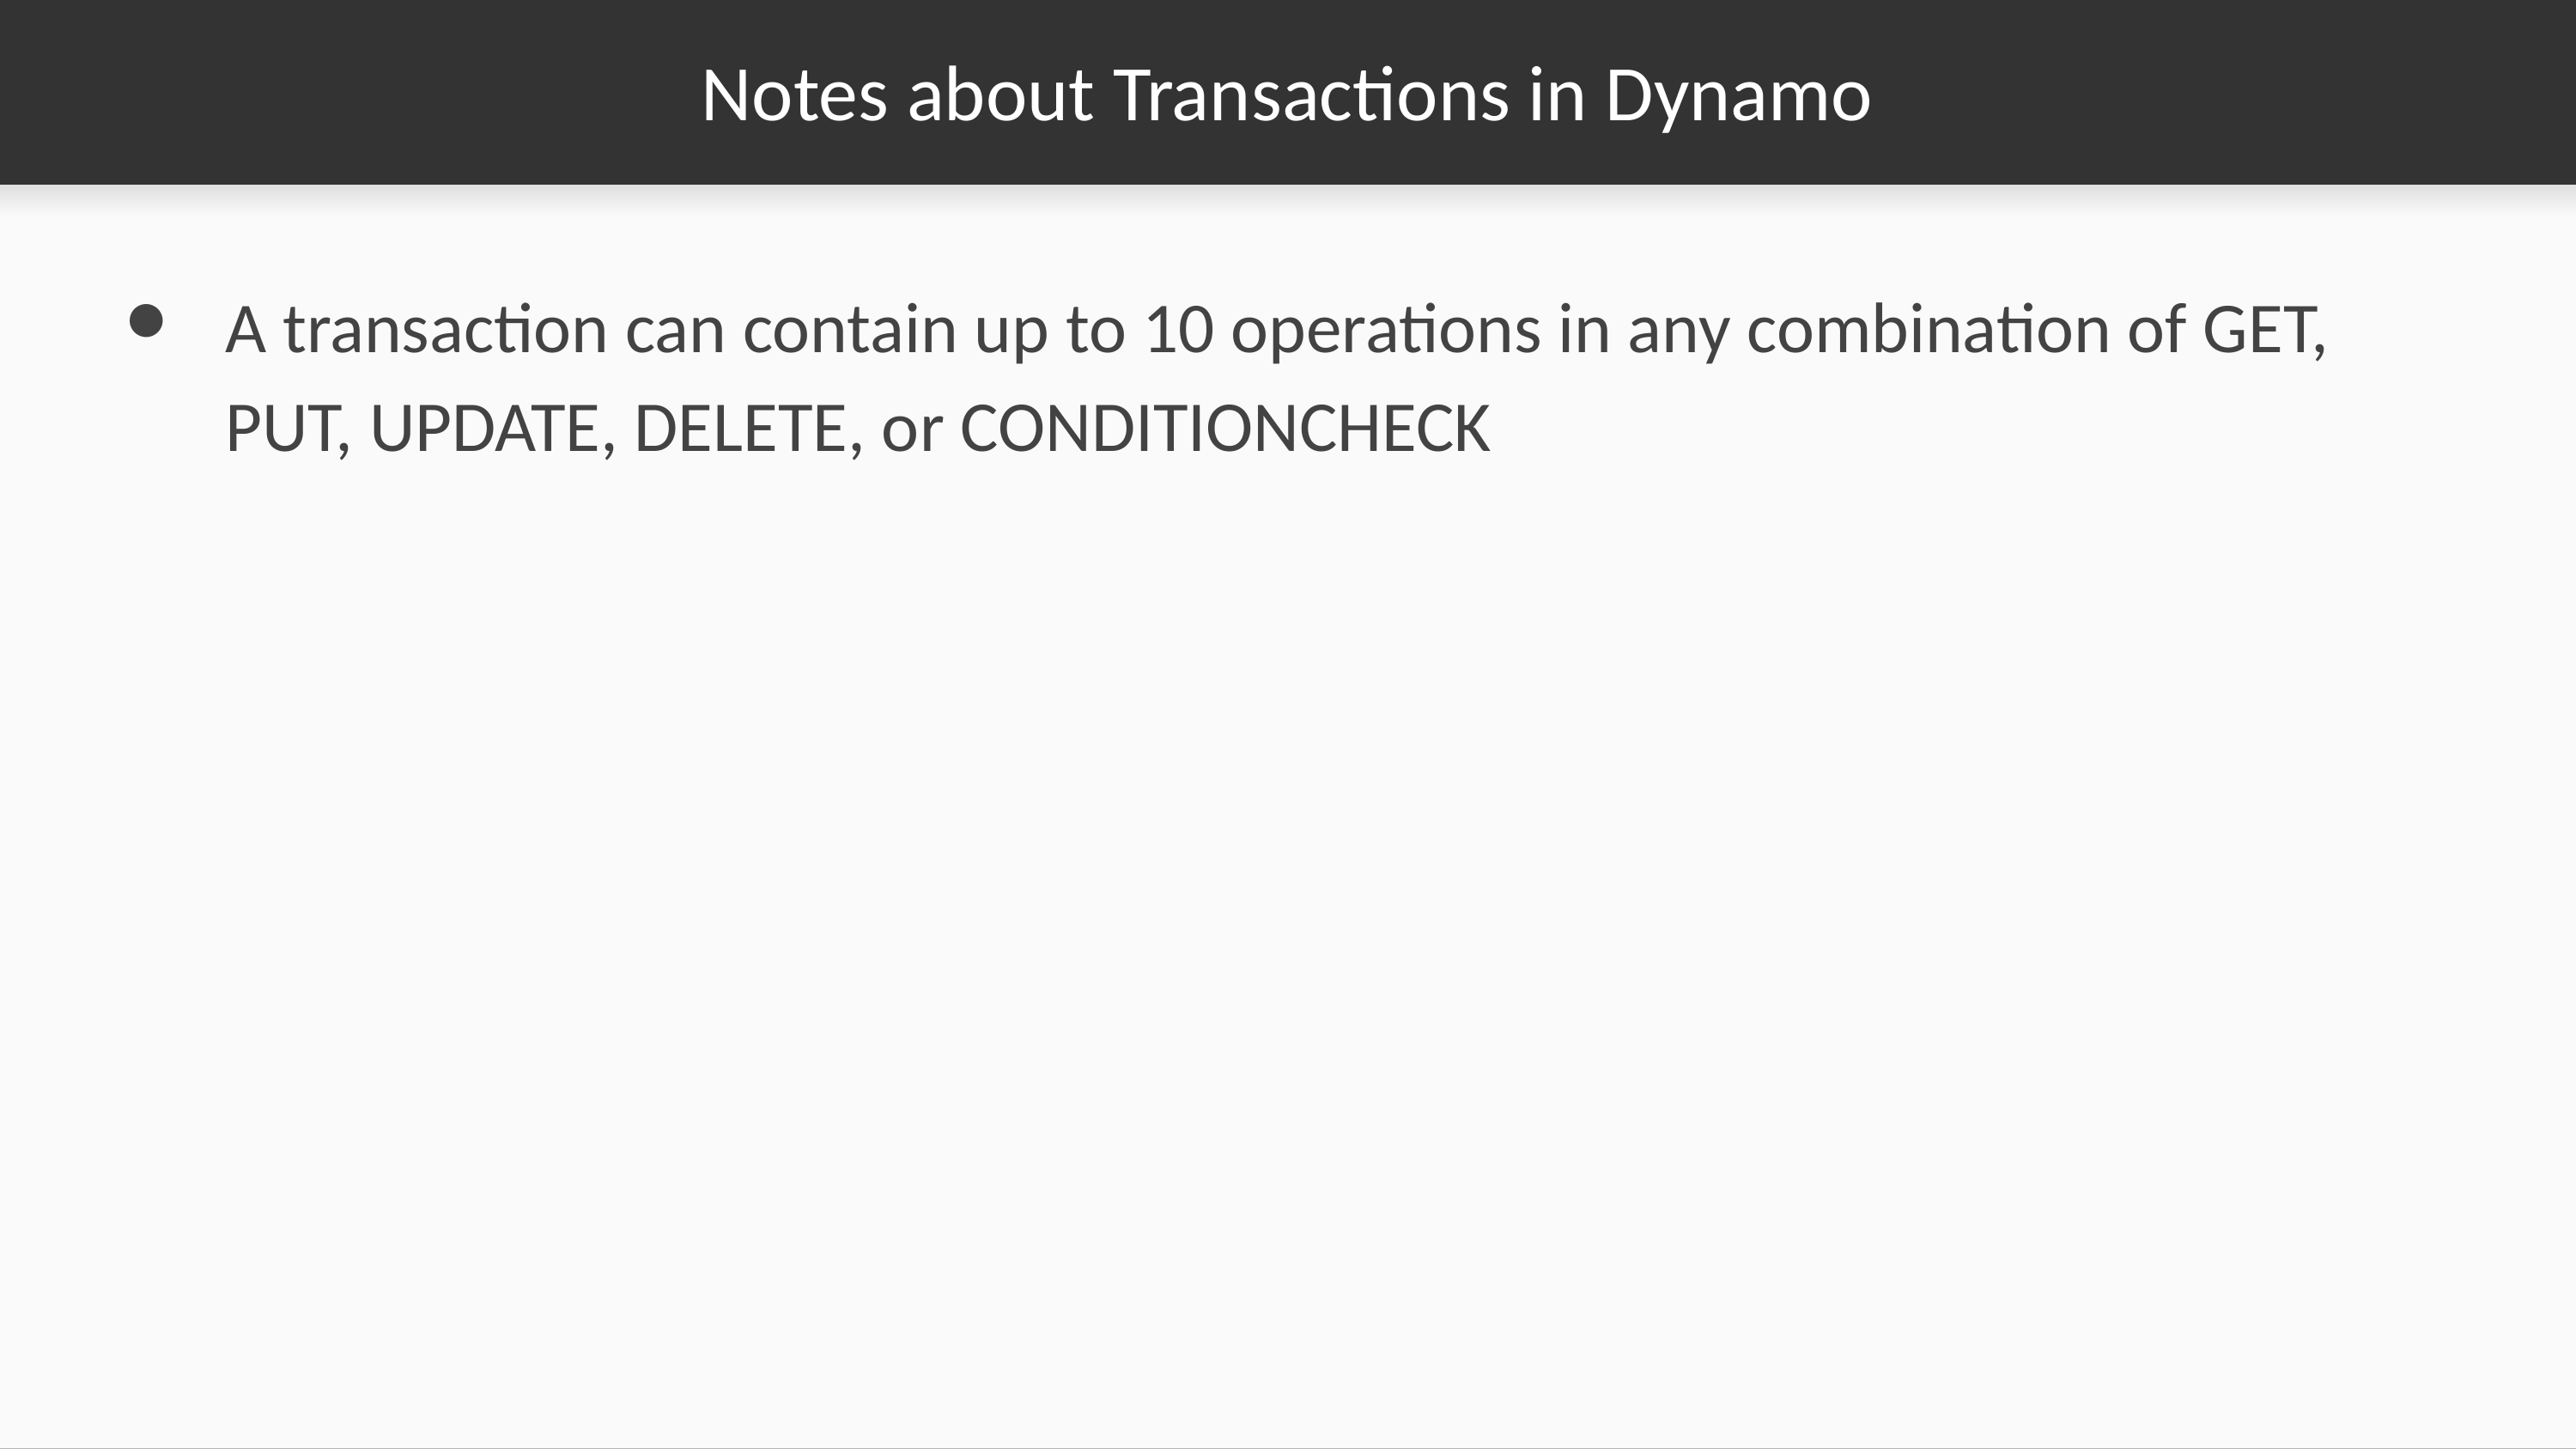

# Notes about Transactions in Dynamo
A transaction can contain up to 10 operations in any combination of GET, PUT, UPDATE, DELETE, or CONDITIONCHECK